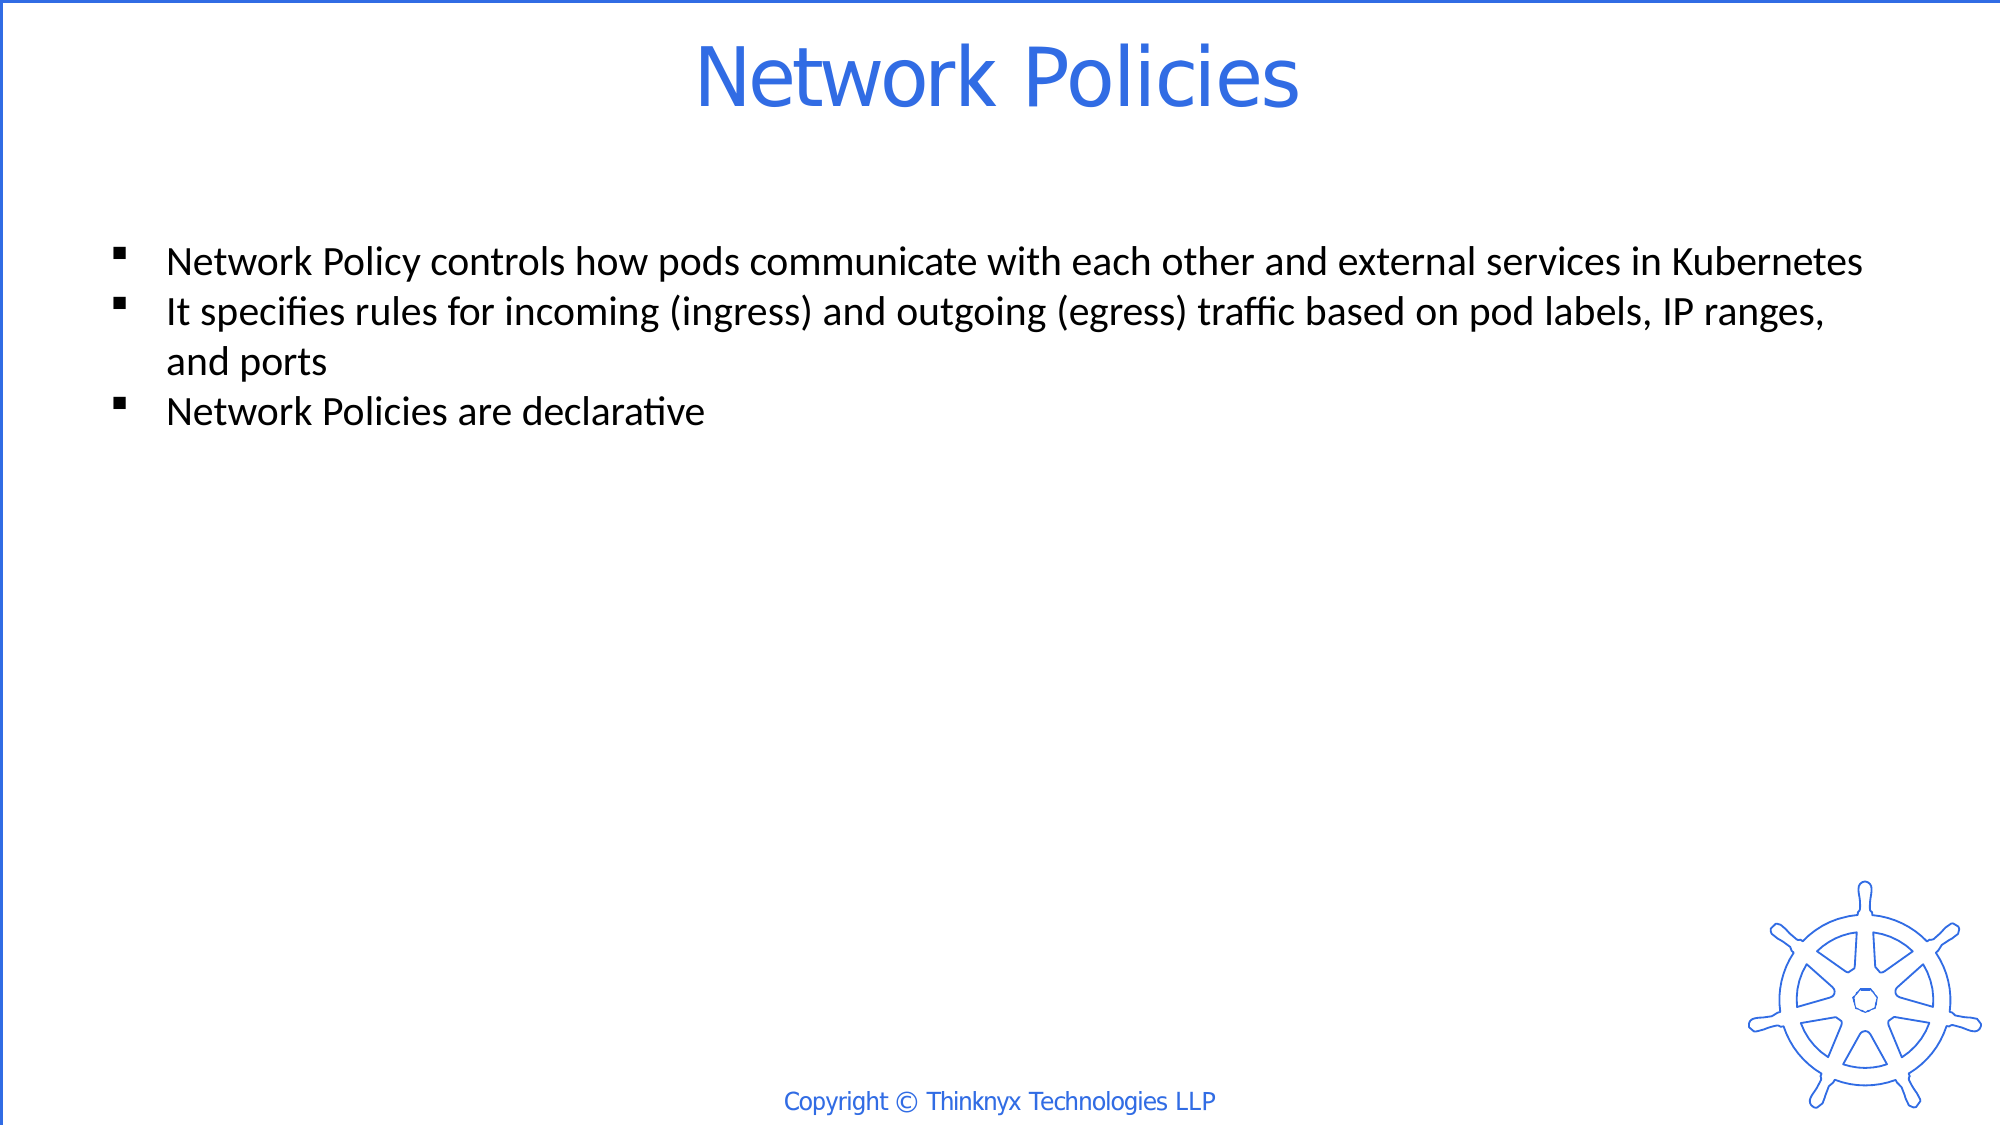

# Network Policies
Network Policy controls how pods communicate with each other and external services in Kubernetes
It specifies rules for incoming (ingress) and outgoing (egress) traffic based on pod labels, IP ranges, and ports
Network Policies are declarative
Copyright © Thinknyx Technologies LLP